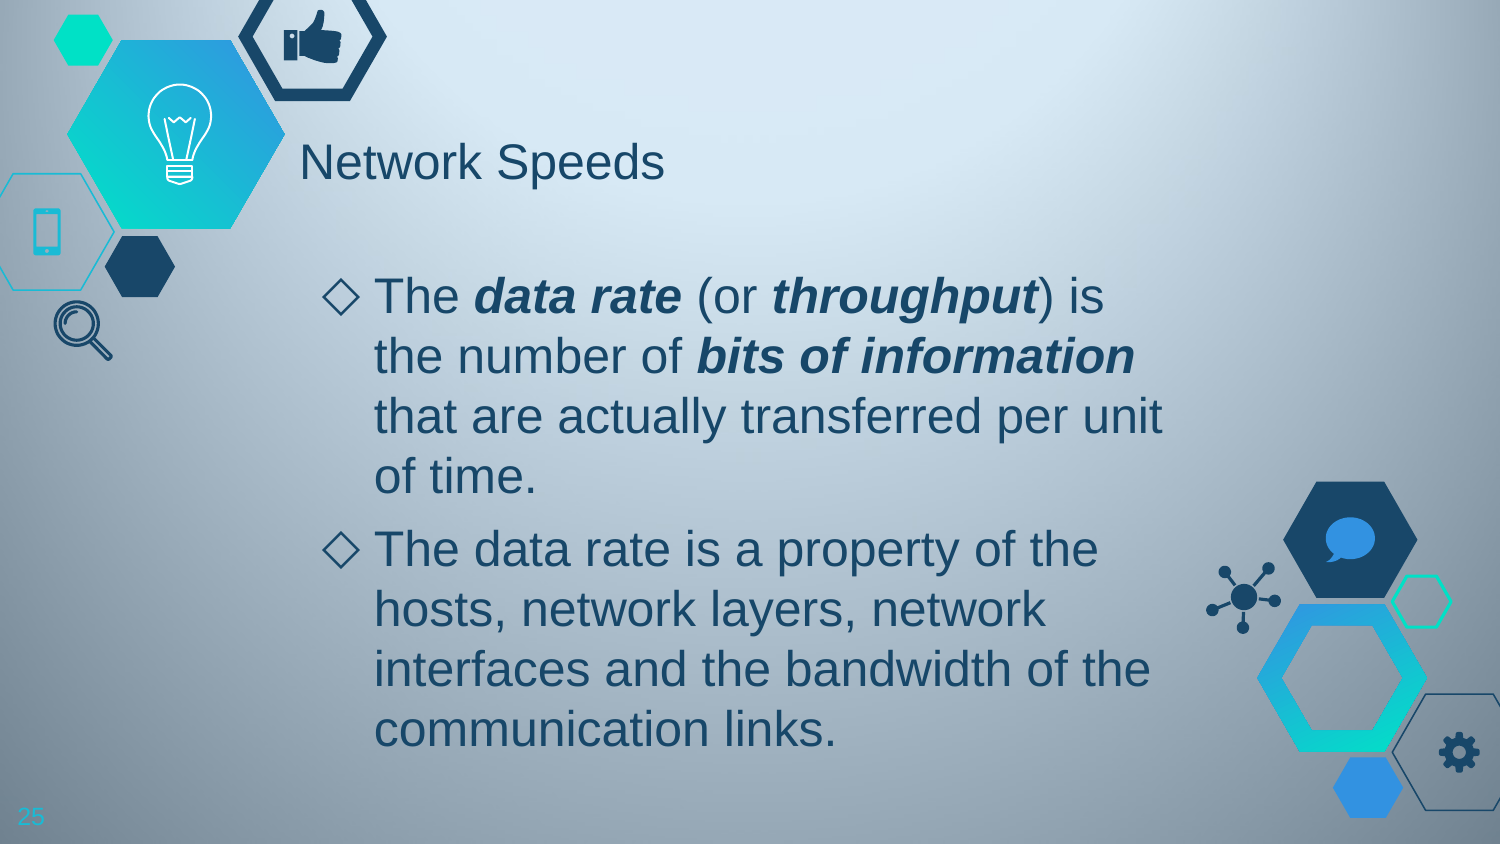

# Network Speeds
The data rate (or throughput) is the number of bits of information that are actually transferred per unit of time.
The data rate is a property of the hosts, network layers, network interfaces and the bandwidth of the communication links.
25